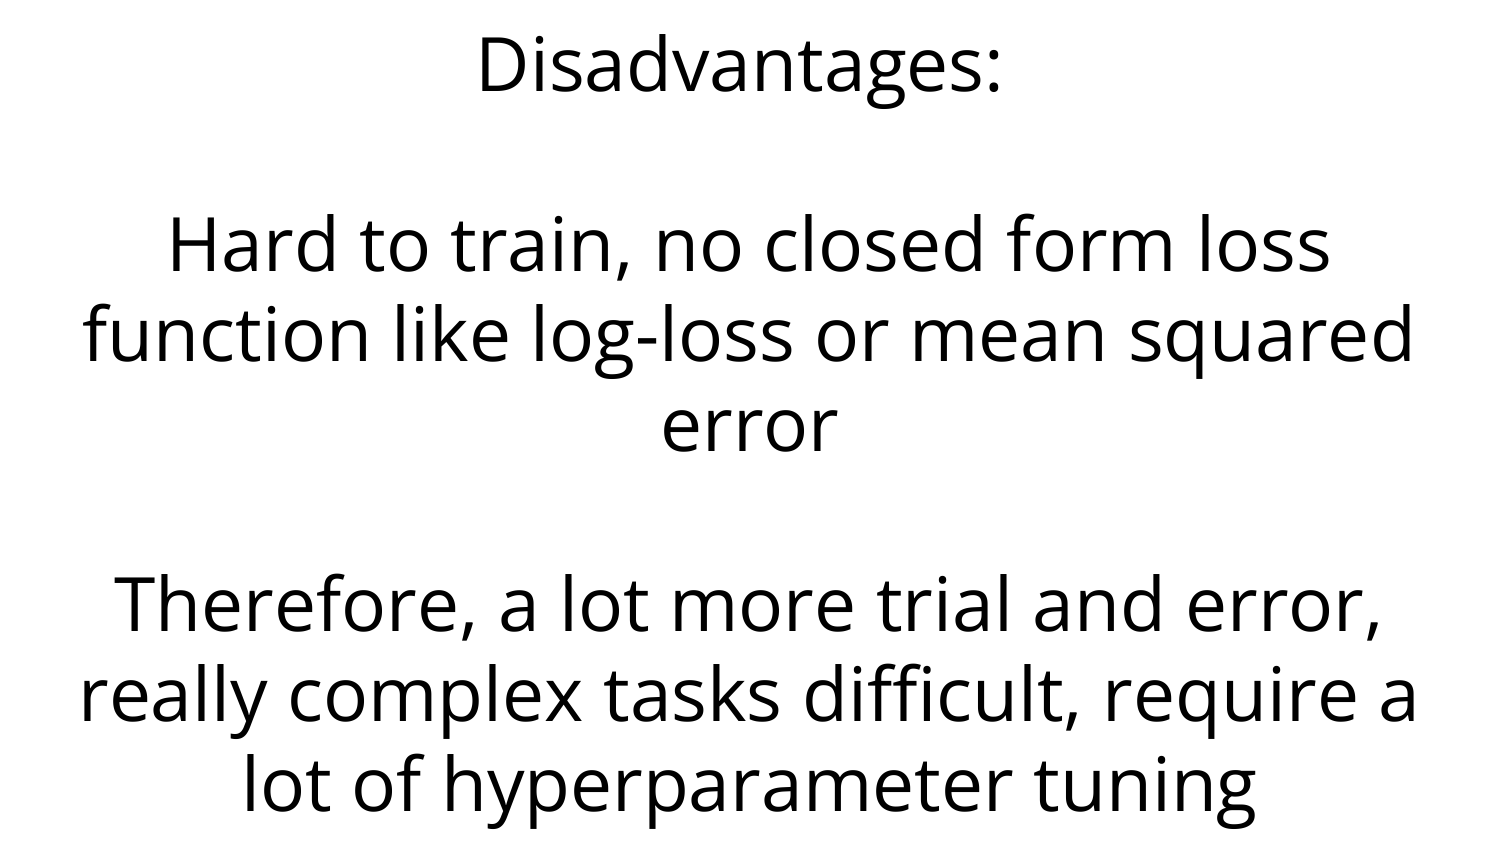

# Disadvantages:

Hard to train, no closed form loss function like log-loss or mean squared error

Therefore, a lot more trial and error, really complex tasks difficult, require a lot of hyperparameter tuning